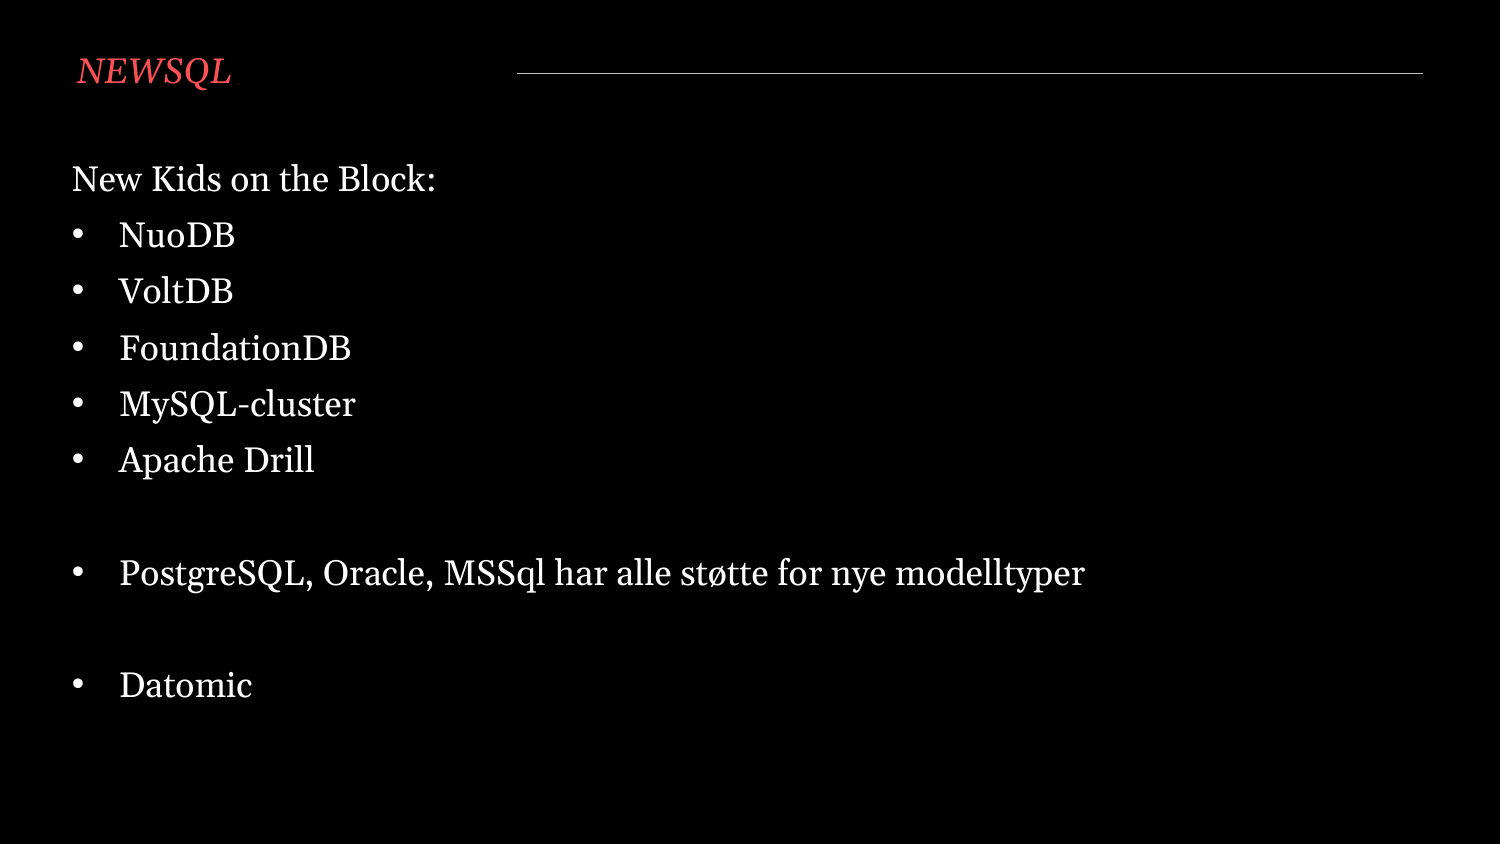

# NewSQL
New Kids on the Block:
NuoDB
VoltDB
FoundationDB
MySQL-cluster
Apache Drill

PostgreSQL, Oracle, MSSql har alle støtte for nye modelltyper

Datomic